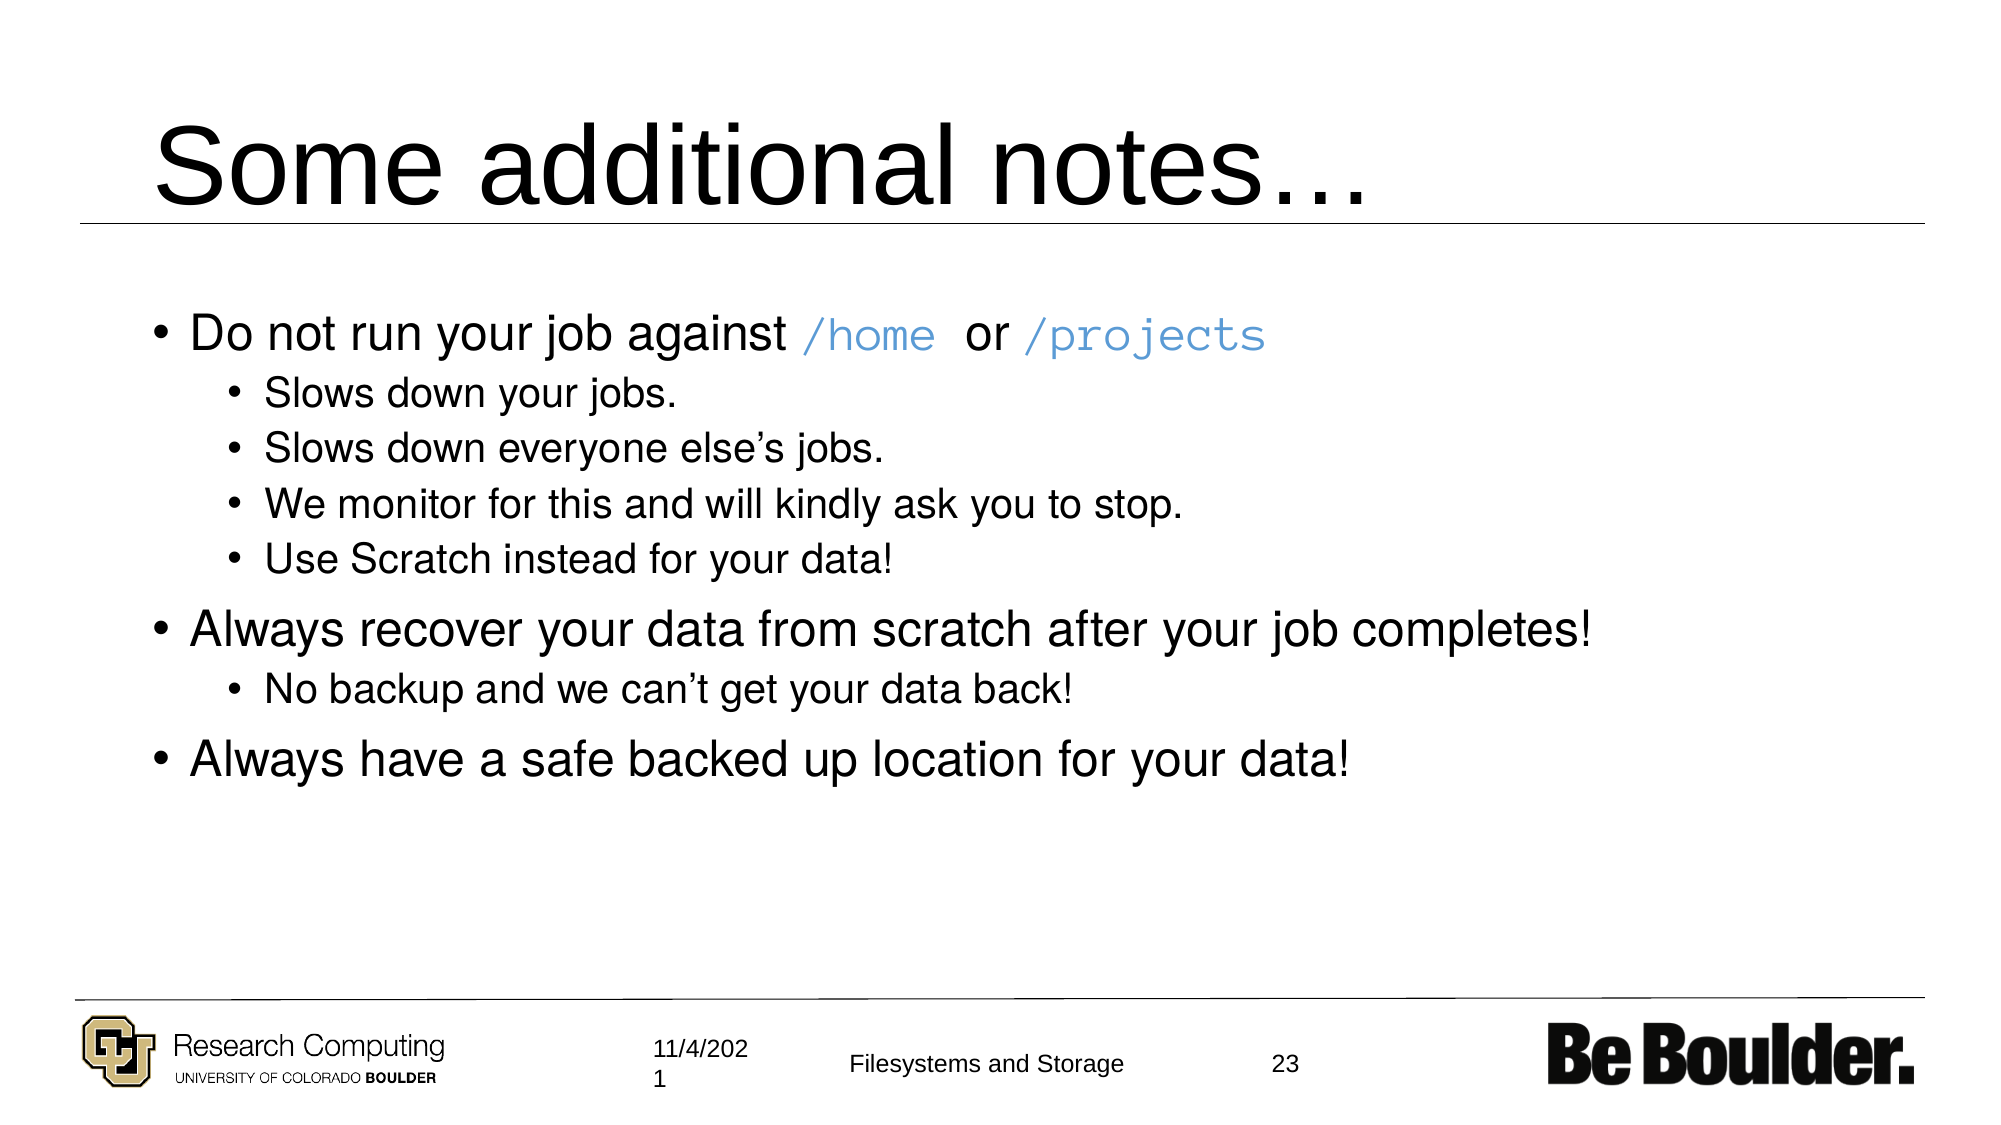

# Some additional notes…
Do not run your job against /home or /projects
Slows down your jobs.
Slows down everyone else’s jobs.
We monitor for this and will kindly ask you to stop.
Use Scratch instead for your data!
Always recover your data from scratch after your job completes!
No backup and we can’t get your data back!
Always have a safe backed up location for your data!

11/4/2021
23
Filesystems and Storage